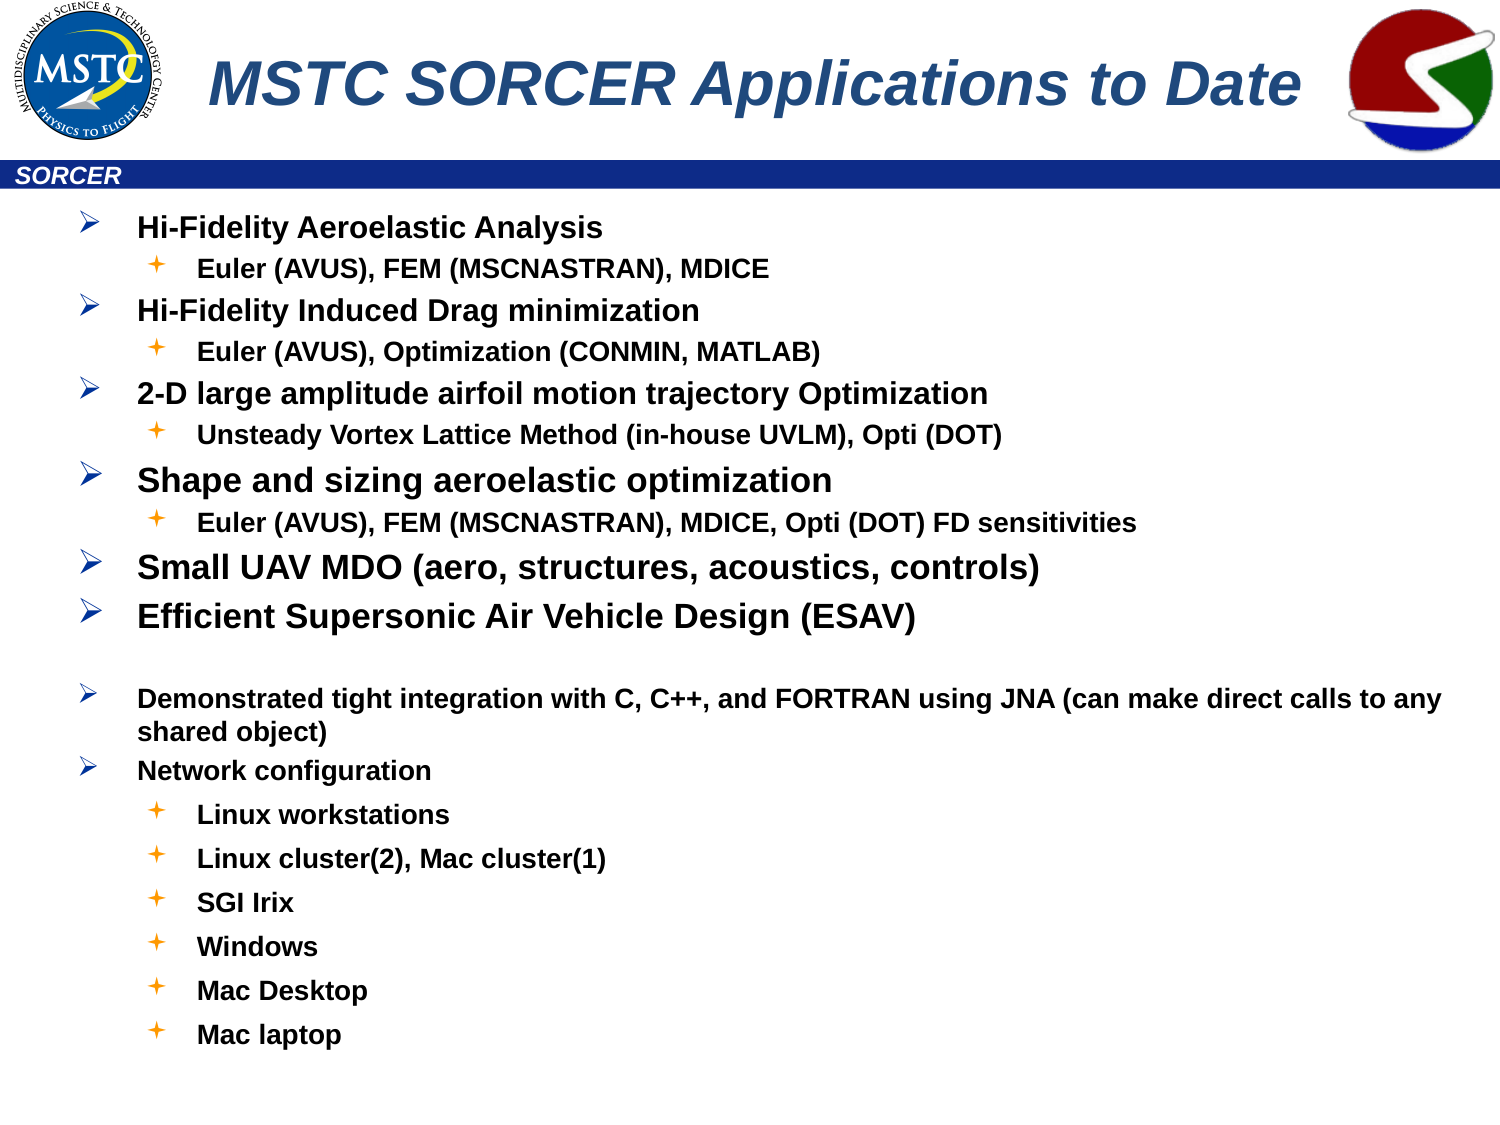

# MSTC SORCER Applications to Date
Hi-Fidelity Aeroelastic Analysis
Euler (AVUS), FEM (MSCNASTRAN), MDICE
Hi-Fidelity Induced Drag minimization
Euler (AVUS), Optimization (CONMIN, MATLAB)
2-D large amplitude airfoil motion trajectory Optimization
Unsteady Vortex Lattice Method (in-house UVLM), Opti (DOT)
Shape and sizing aeroelastic optimization
Euler (AVUS), FEM (MSCNASTRAN), MDICE, Opti (DOT) FD sensitivities
Small UAV MDO (aero, structures, acoustics, controls)
Efficient Supersonic Air Vehicle Design (ESAV)

Demonstrated tight integration with C, C++, and FORTRAN using JNA (can make direct calls to any shared object)
Network configuration
Linux workstations
Linux cluster(2), Mac cluster(1)
SGI Irix
Windows
Mac Desktop
Mac laptop